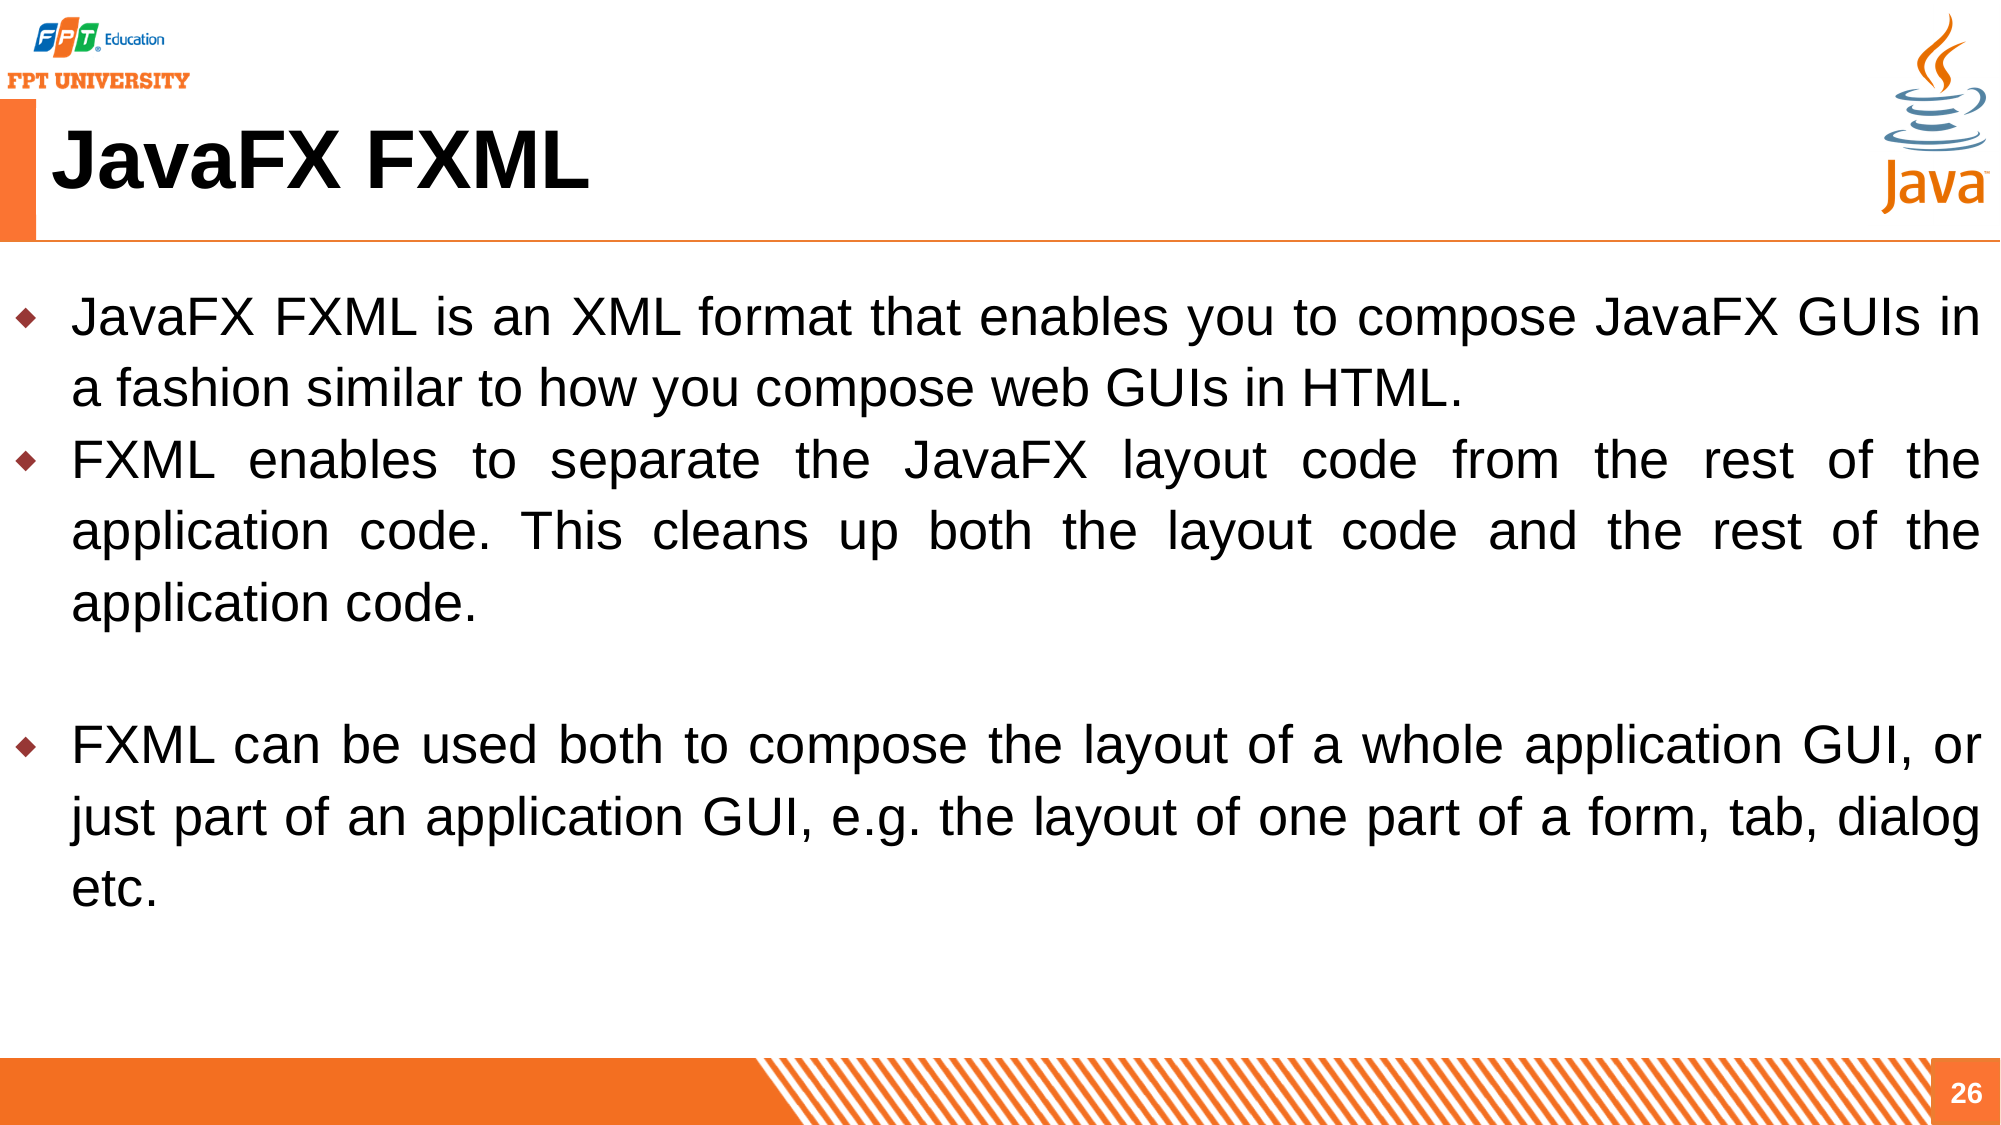

# JavaFX FXML
JavaFX FXML is an XML format that enables you to compose JavaFX GUIs in a fashion similar to how you compose web GUIs in HTML.
FXML enables to separate the JavaFX layout code from the rest of the application code. This cleans up both the layout code and the rest of the application code.

FXML can be used both to compose the layout of a whole application GUI, or just part of an application GUI, e.g. the layout of one part of a form, tab, dialog etc.
26